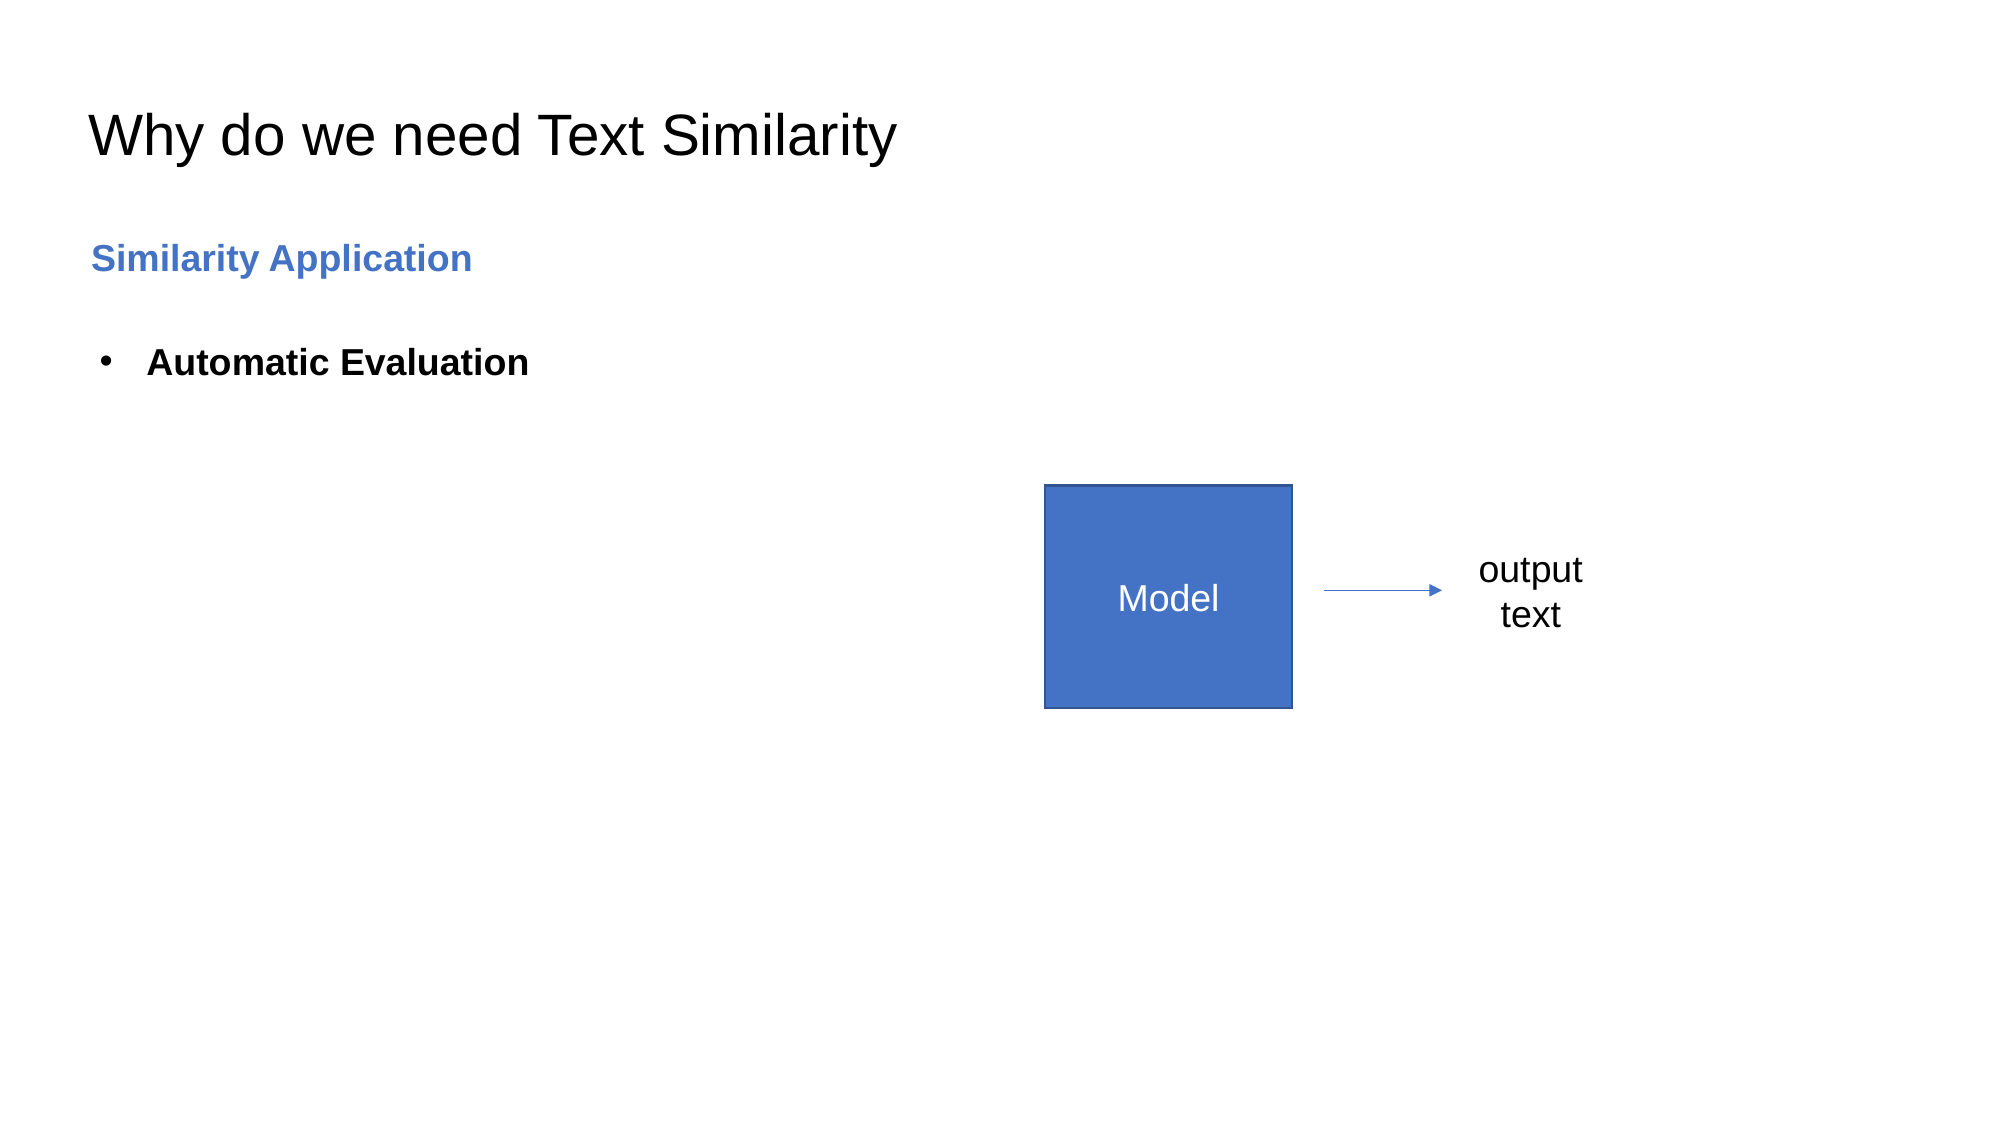

Why do we need Text Similarity
Similarity Application
Automatic Evaluation
Model
output
text